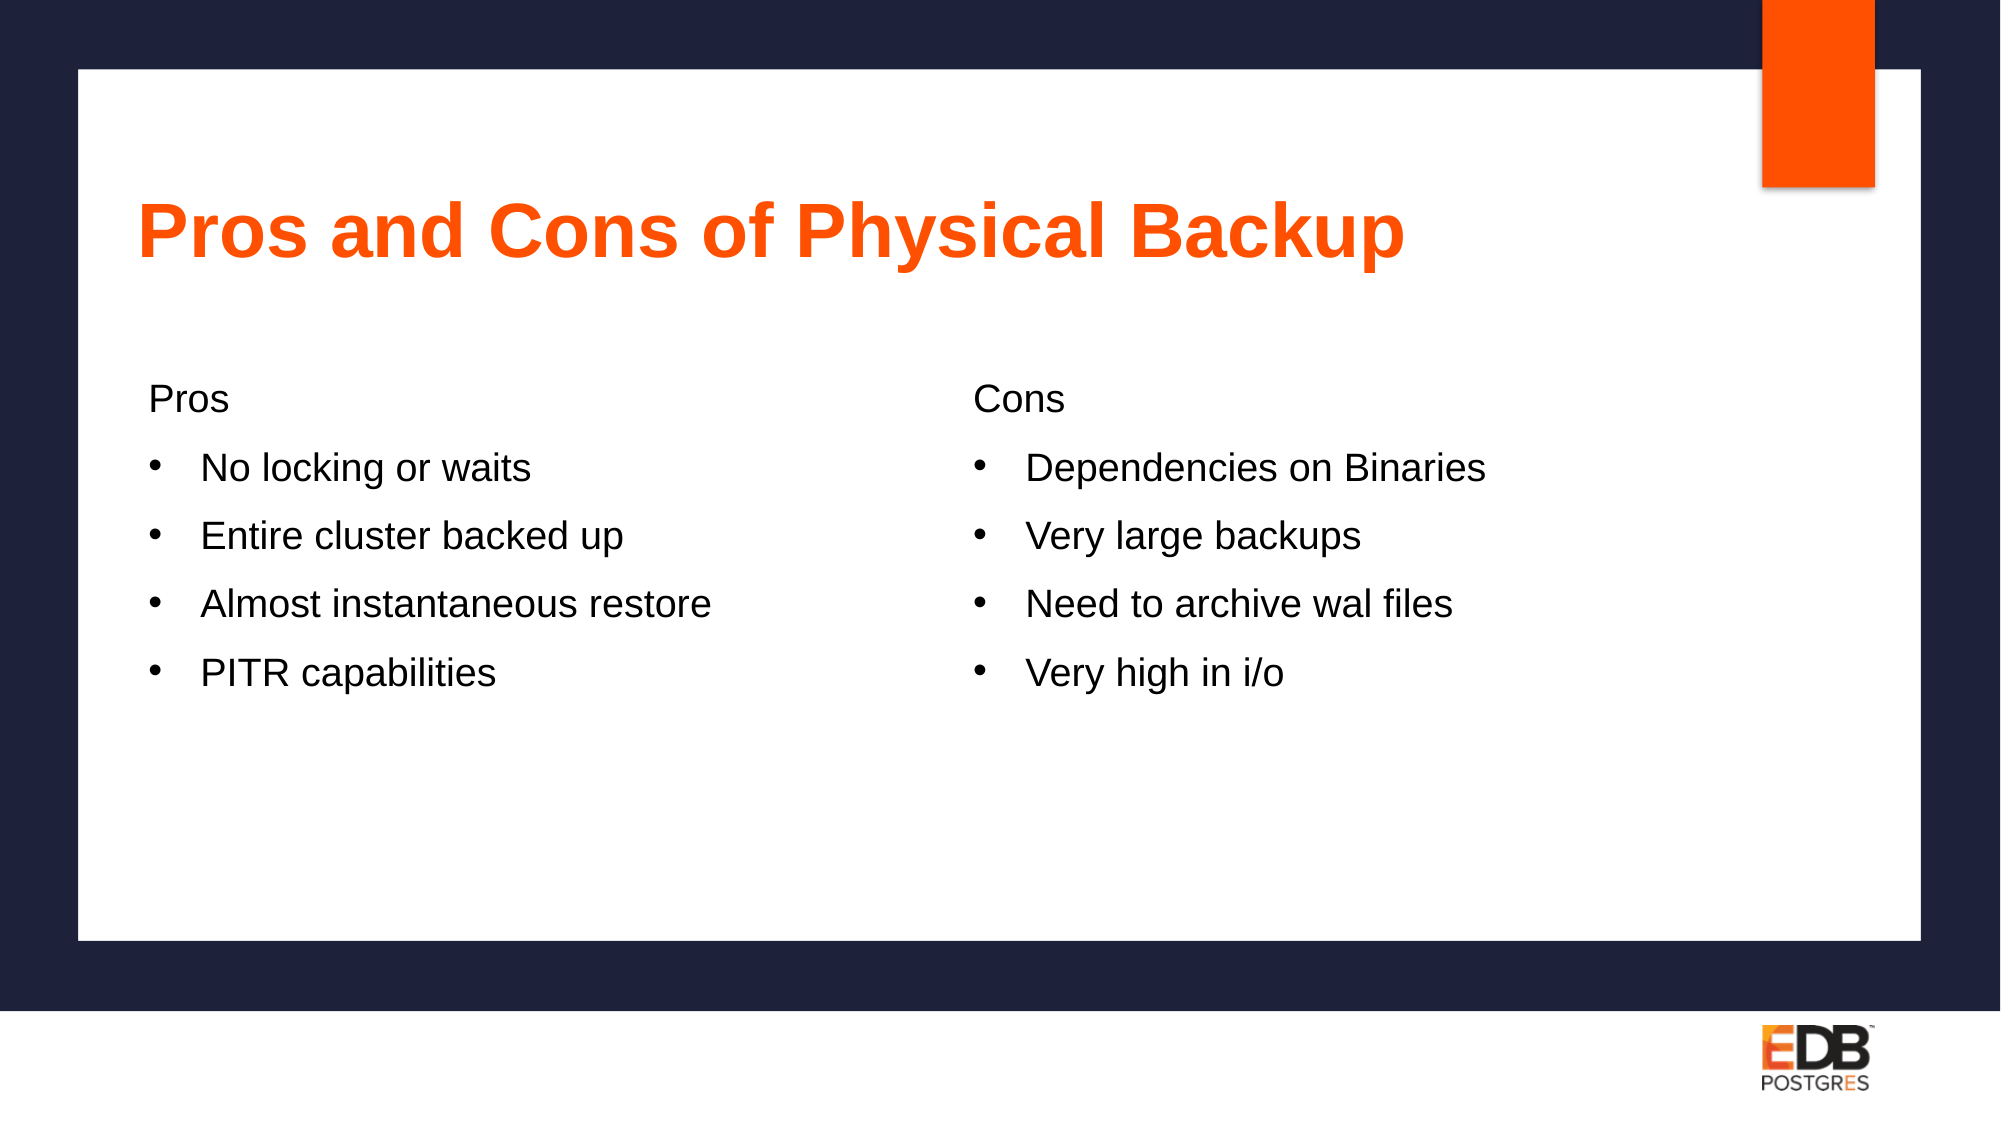

# Pros and Cons of Physical Backup
Pros
No locking or waits
Entire cluster backed up
Almost instantaneous restore
PITR capabilities
Cons
Dependencies on Binaries
Very large backups
Need to archive wal files
Very high in i/o